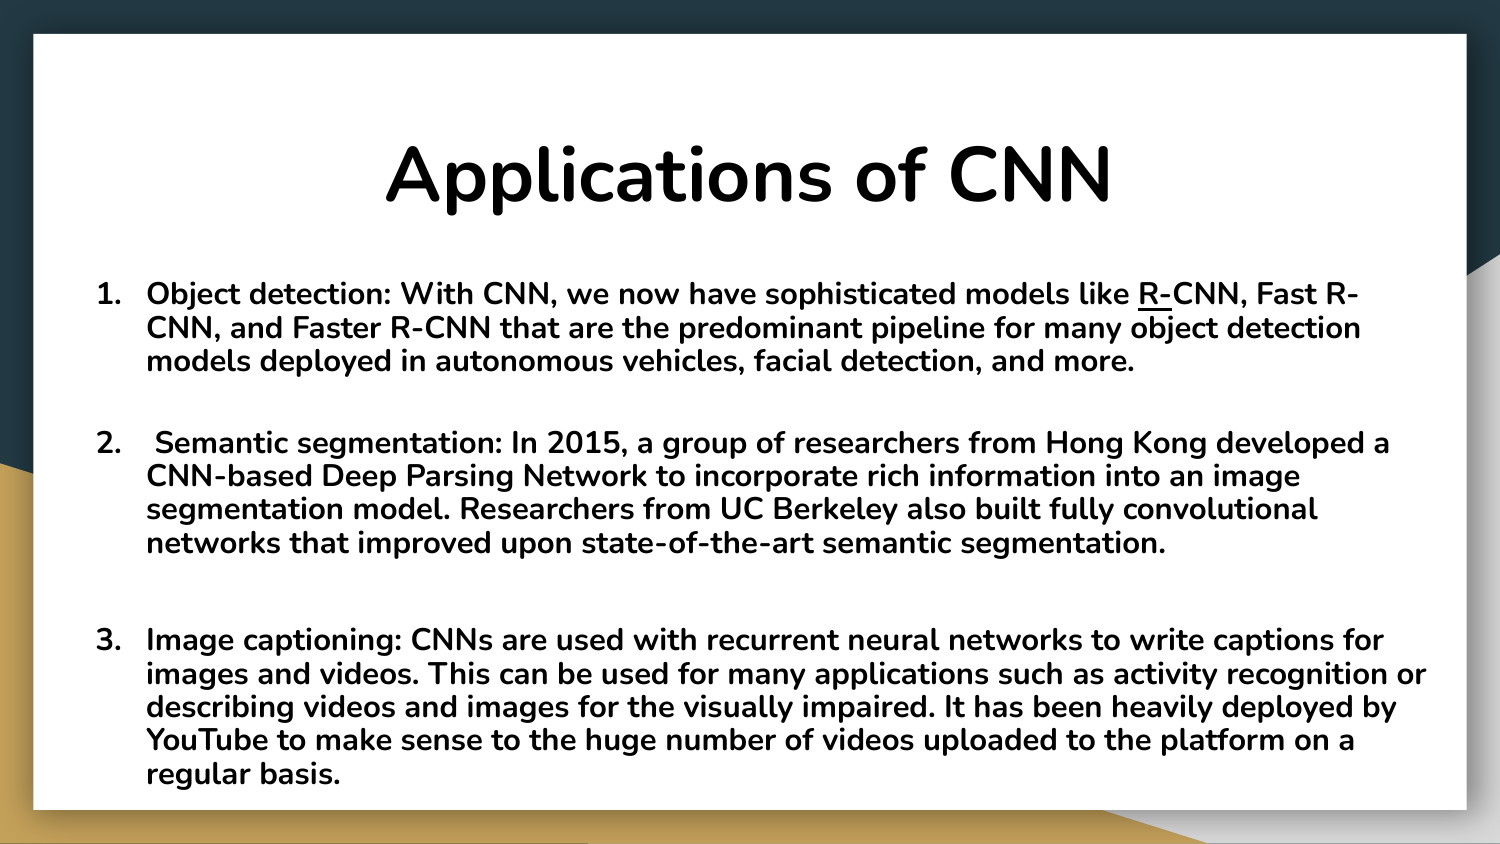

# Applications of CNN
Object detection: With CNN, we now have sophisticated models like R-CNN, Fast R-CNN, and Faster R-CNN that are the predominant pipeline for many object detection models deployed in autonomous vehicles, facial detection, and more.

 Semantic segmentation: In 2015, a group of researchers from Hong Kong developed a CNN-based Deep Parsing Network to incorporate rich information into an image segmentation model. Researchers from UC Berkeley also built fully convolutional networks that improved upon state-of-the-art semantic segmentation.

Image captioning: CNNs are used with recurrent neural networks to write captions for images and videos. This can be used for many applications such as activity recognition or describing videos and images for the visually impaired. It has been heavily deployed by YouTube to make sense to the huge number of videos uploaded to the platform on a regular basis.